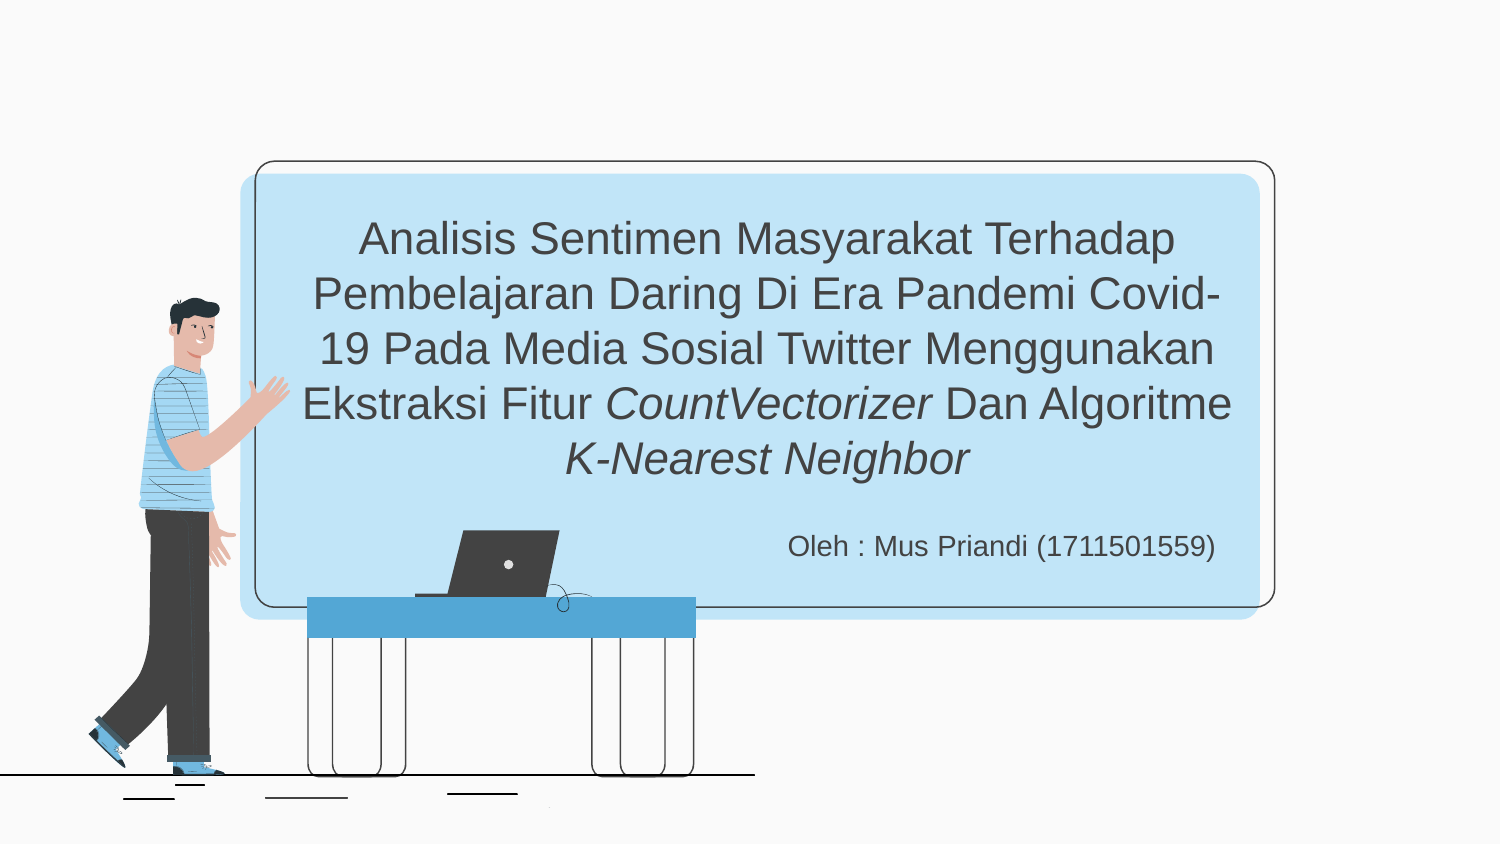

# Analisis Sentimen Masyarakat Terhadap Pembelajaran Daring Di Era Pandemi Covid-19 Pada Media Sosial Twitter Menggunakan Ekstraksi Fitur CountVectorizer Dan Algoritme K-Nearest Neighbor

Oleh : Mus Priandi (1711501559)